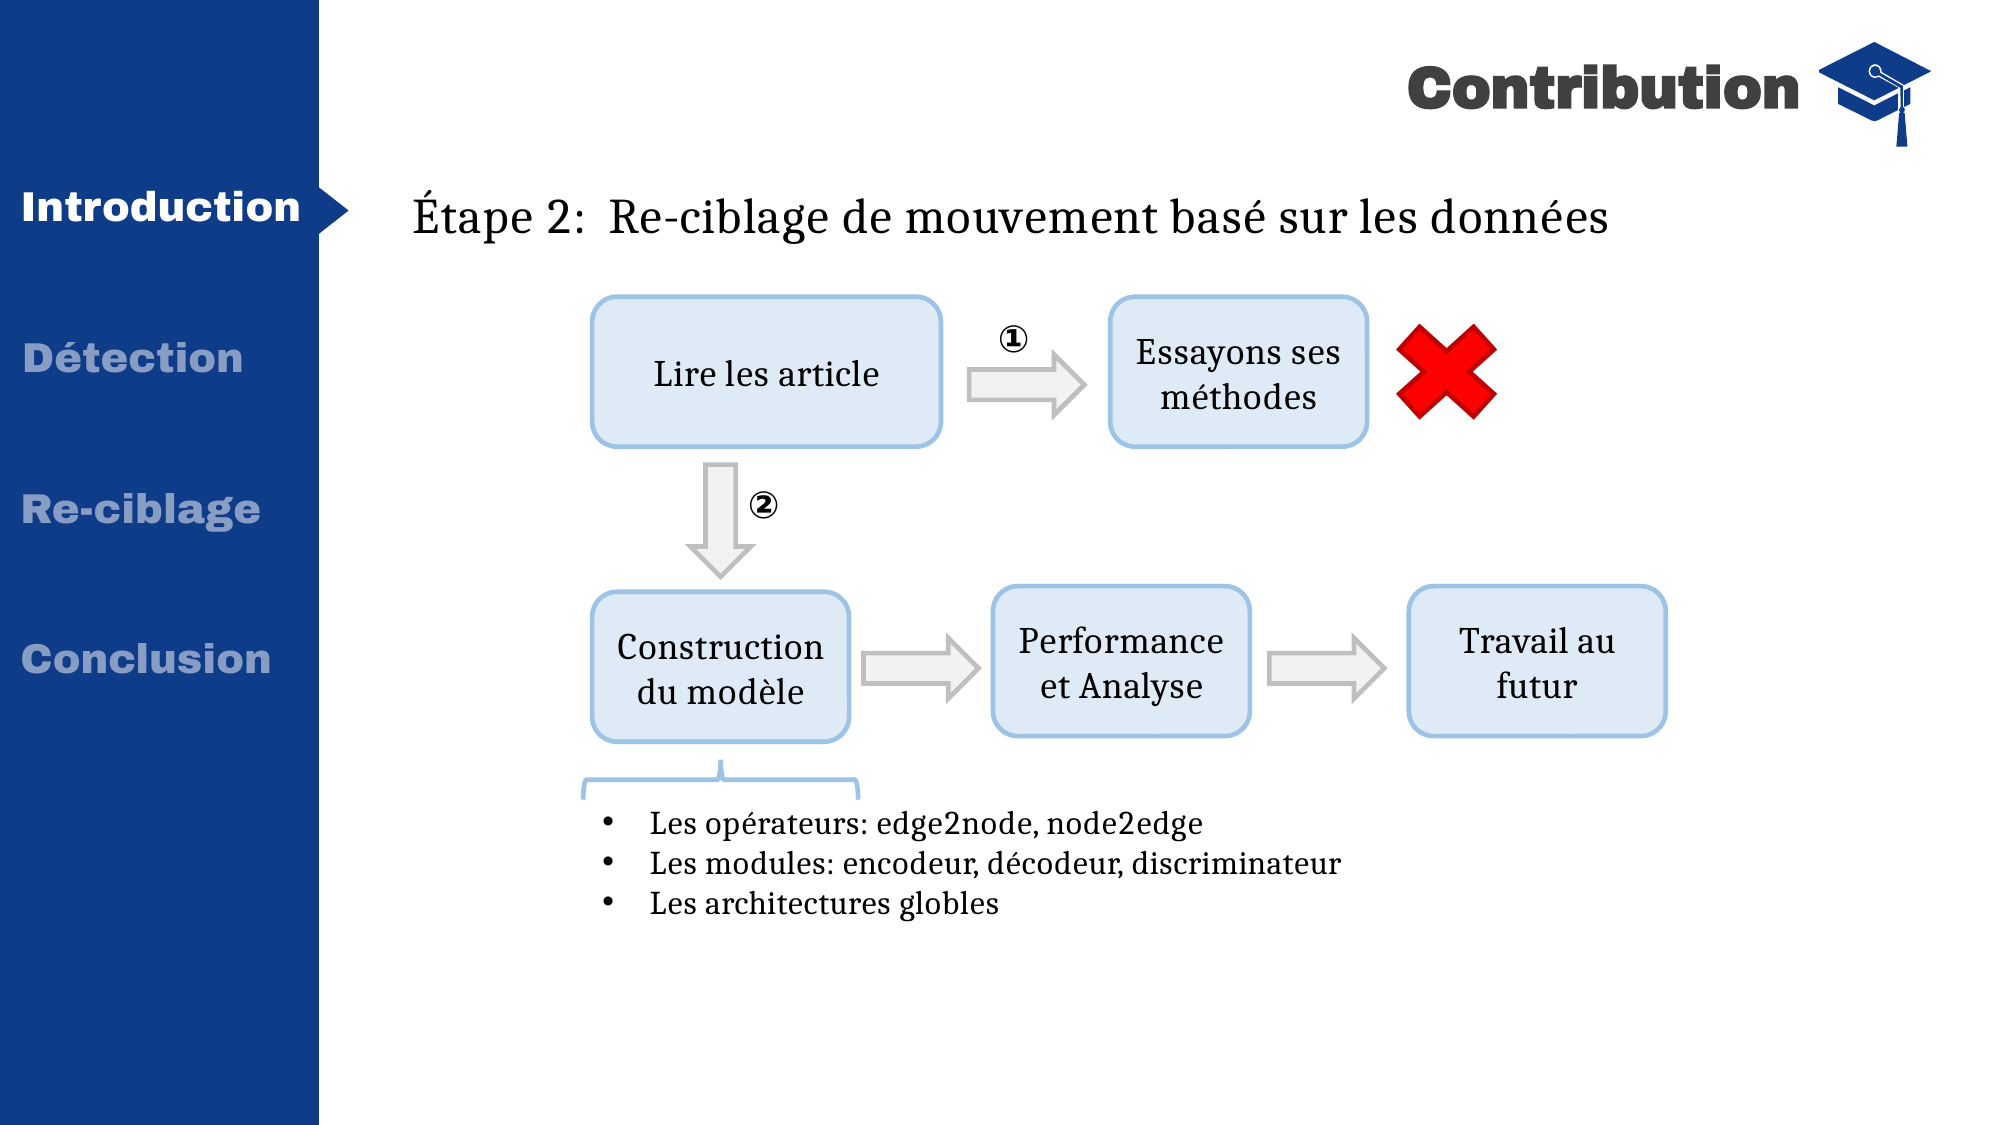

Contribution

Introduction
Étape 2:  Re-ciblage de mouvement basé sur les données
Lire les article
Essayons ses méthodes
①

Détection

②
Re-ciblage

Performance et Analyse
Travail au futur
Construction du modèle
Conclusion

Les opérateurs: edge2node, node2edge
Les modules: encodeur, décodeur, discriminateur
Les architectures globles